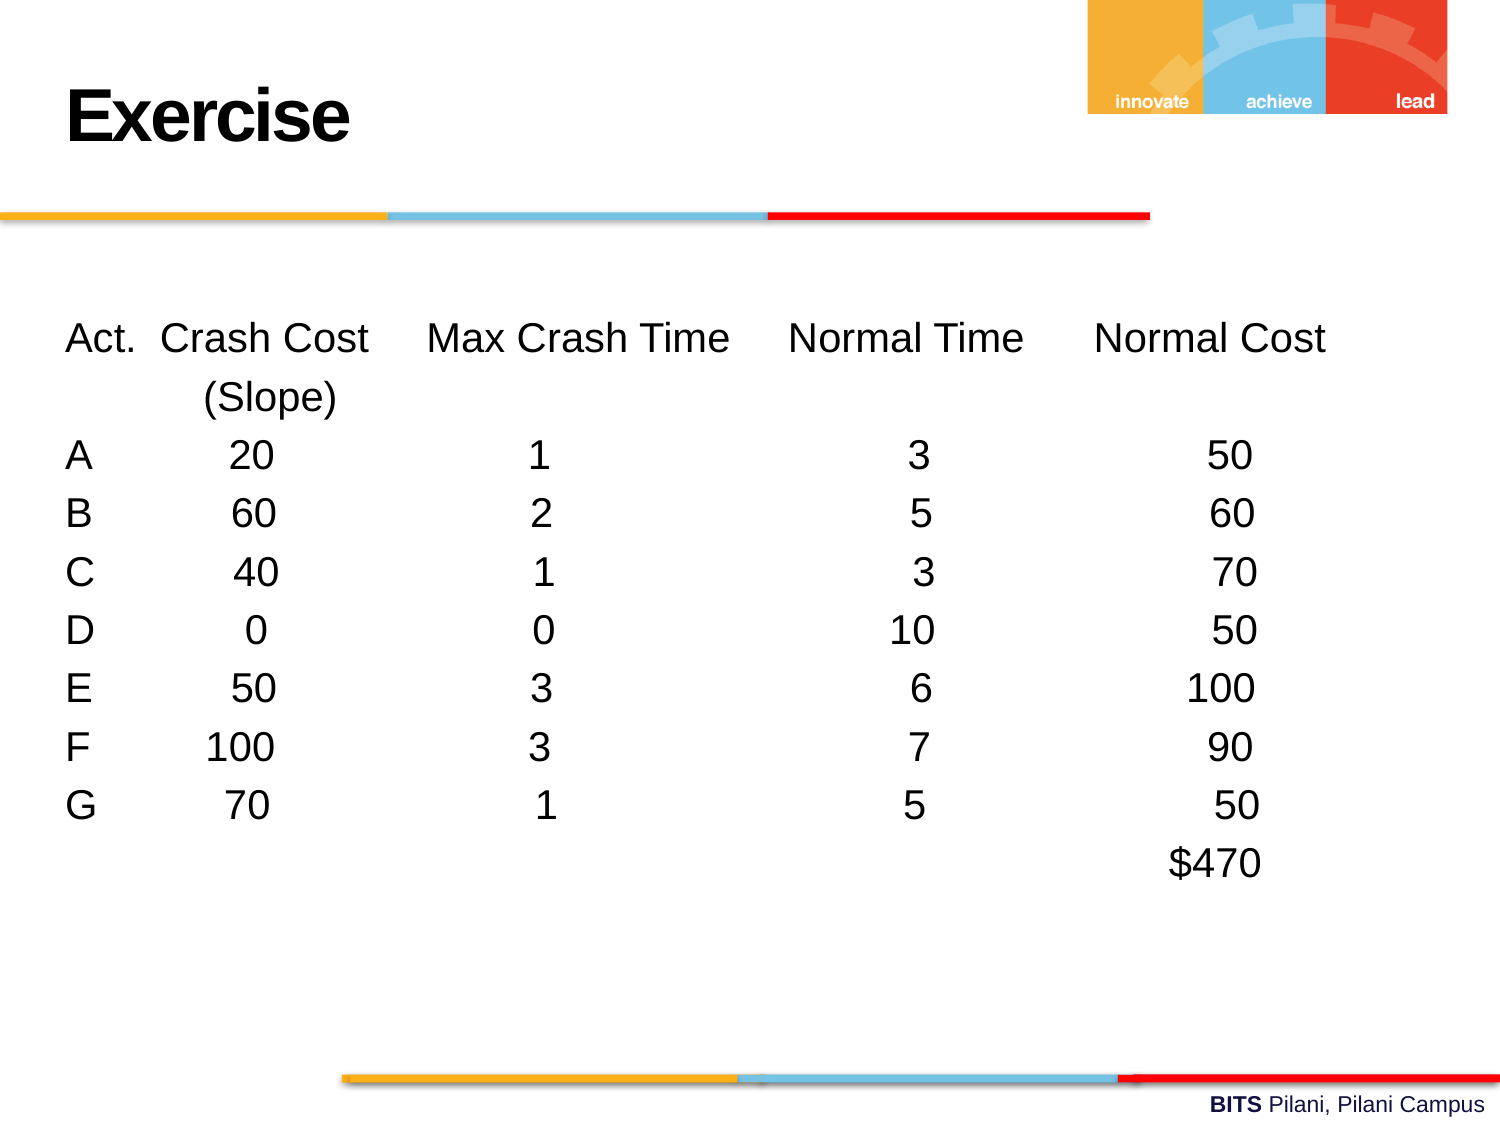

Exercise

Act.  Crash Cost     Max Crash Time     Normal Time      Normal Cost
            (Slope)
A            20                      1                               3                        50
B            60                      2                               5                        60
C            40                      1                               3                        70
D             0                       0                             10                        50
E            50                      3                               6                      100
F          100                      3                               7                        90
G           70                       1                              5                         50
                                                                                                $470